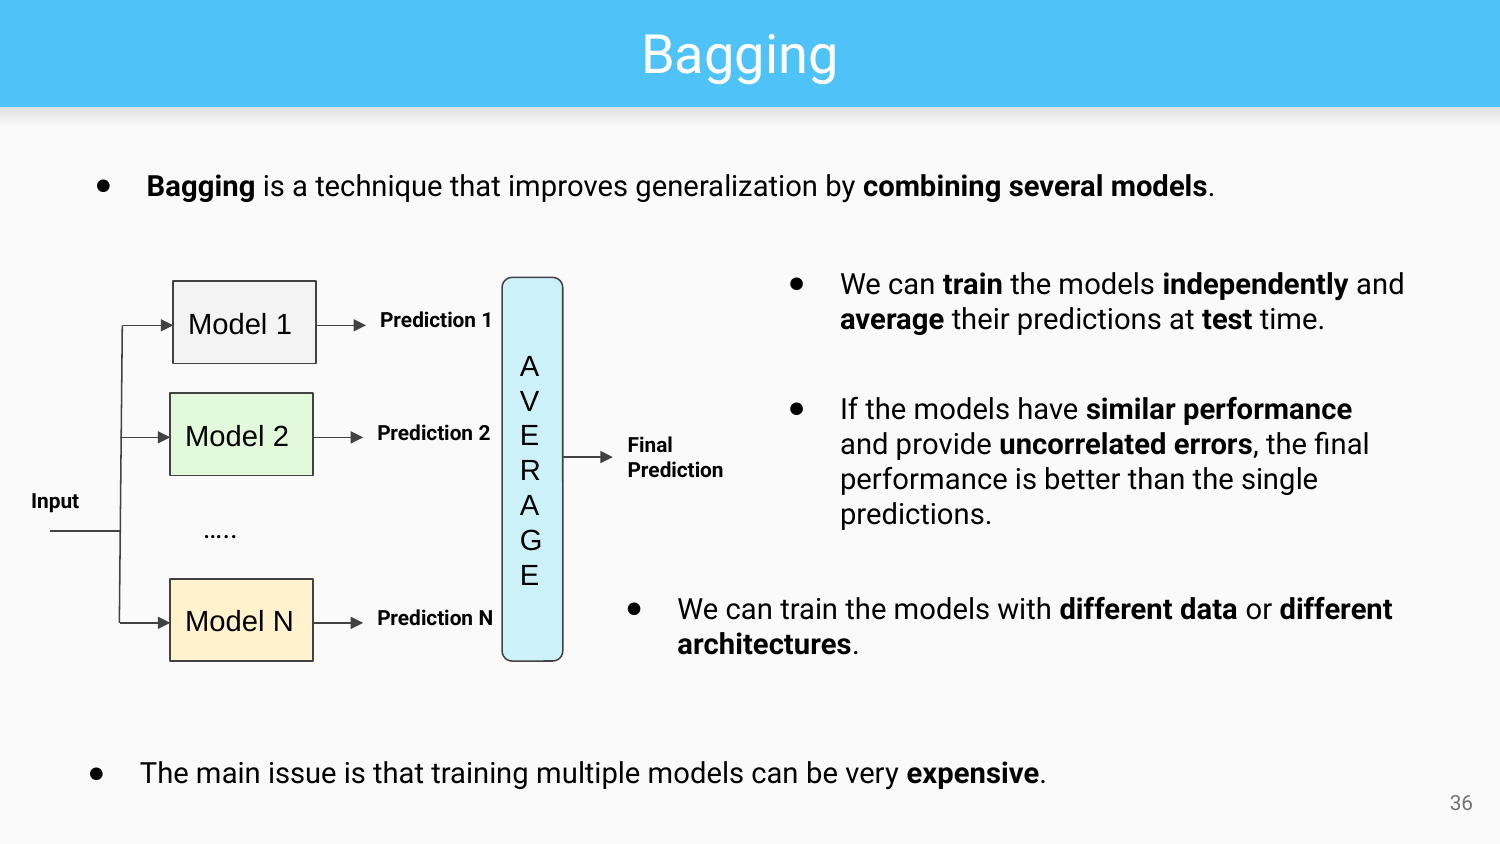

# Bagging
Bagging is a technique that improves generalization by combining several models.
We can train the models independently and average their predictions at test time.
A
V
E
R
A
G
E
Model 1
Prediction 1
If the models have similar performance and provide uncorrelated errors, the final performance is better than the single predictions.
Model 2
Prediction 2
Final
Prediction
Input
…..
We can train the models with different data or different architectures.
Model N
Prediction N
The main issue is that training multiple models can be very expensive.
36